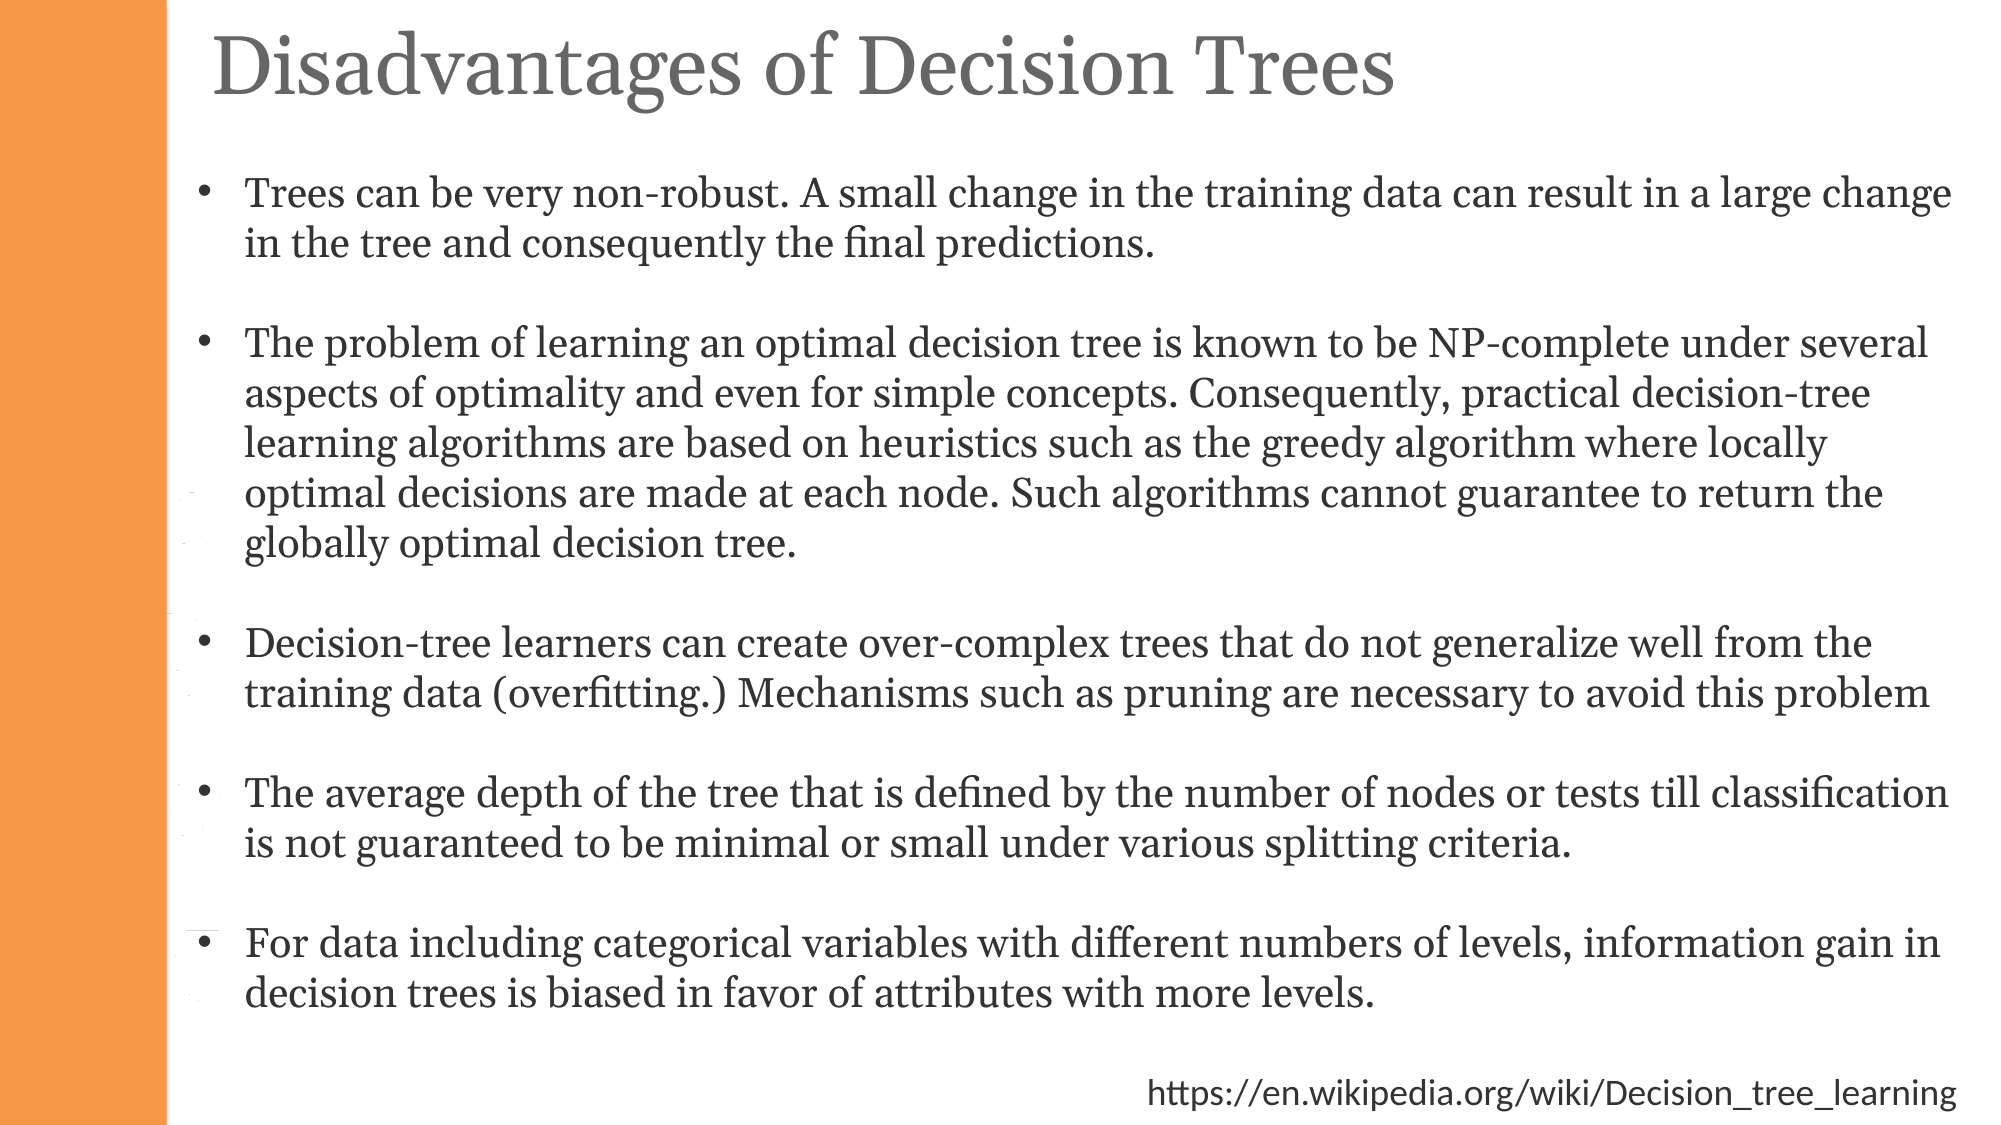

Disadvantages of Decision Trees
Trees can be very non-robust. A small change in the training data can result in a large change in the tree and consequently the final predictions.

The problem of learning an optimal decision tree is known to be NP-complete under several aspects of optimality and even for simple concepts. Consequently, practical decision-tree learning algorithms are based on heuristics such as the greedy algorithm where locally optimal decisions are made at each node. Such algorithms cannot guarantee to return the globally optimal decision tree.

Decision-tree learners can create over-complex trees that do not generalize well from the training data (overfitting.) Mechanisms such as pruning are necessary to avoid this problem

The average depth of the tree that is defined by the number of nodes or tests till classification is not guaranteed to be minimal or small under various splitting criteria.

For data including categorical variables with different numbers of levels, information gain in decision trees is biased in favor of attributes with more levels.
https://en.wikipedia.org/wiki/Decision_tree_learning